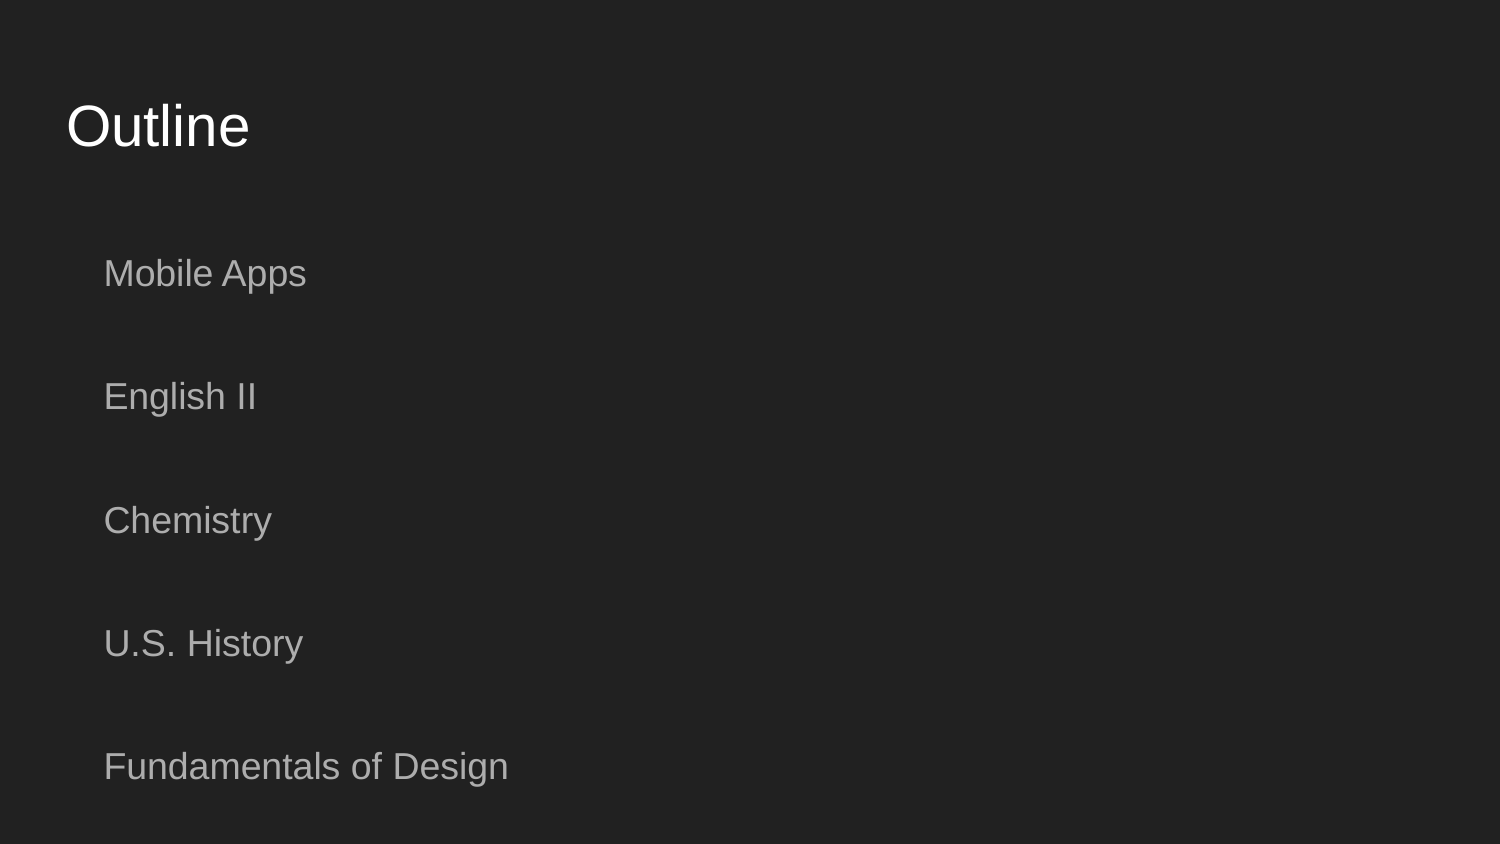

# Outline
Mobile Apps
English II
Chemistry
U.S. History
Fundamentals of Design